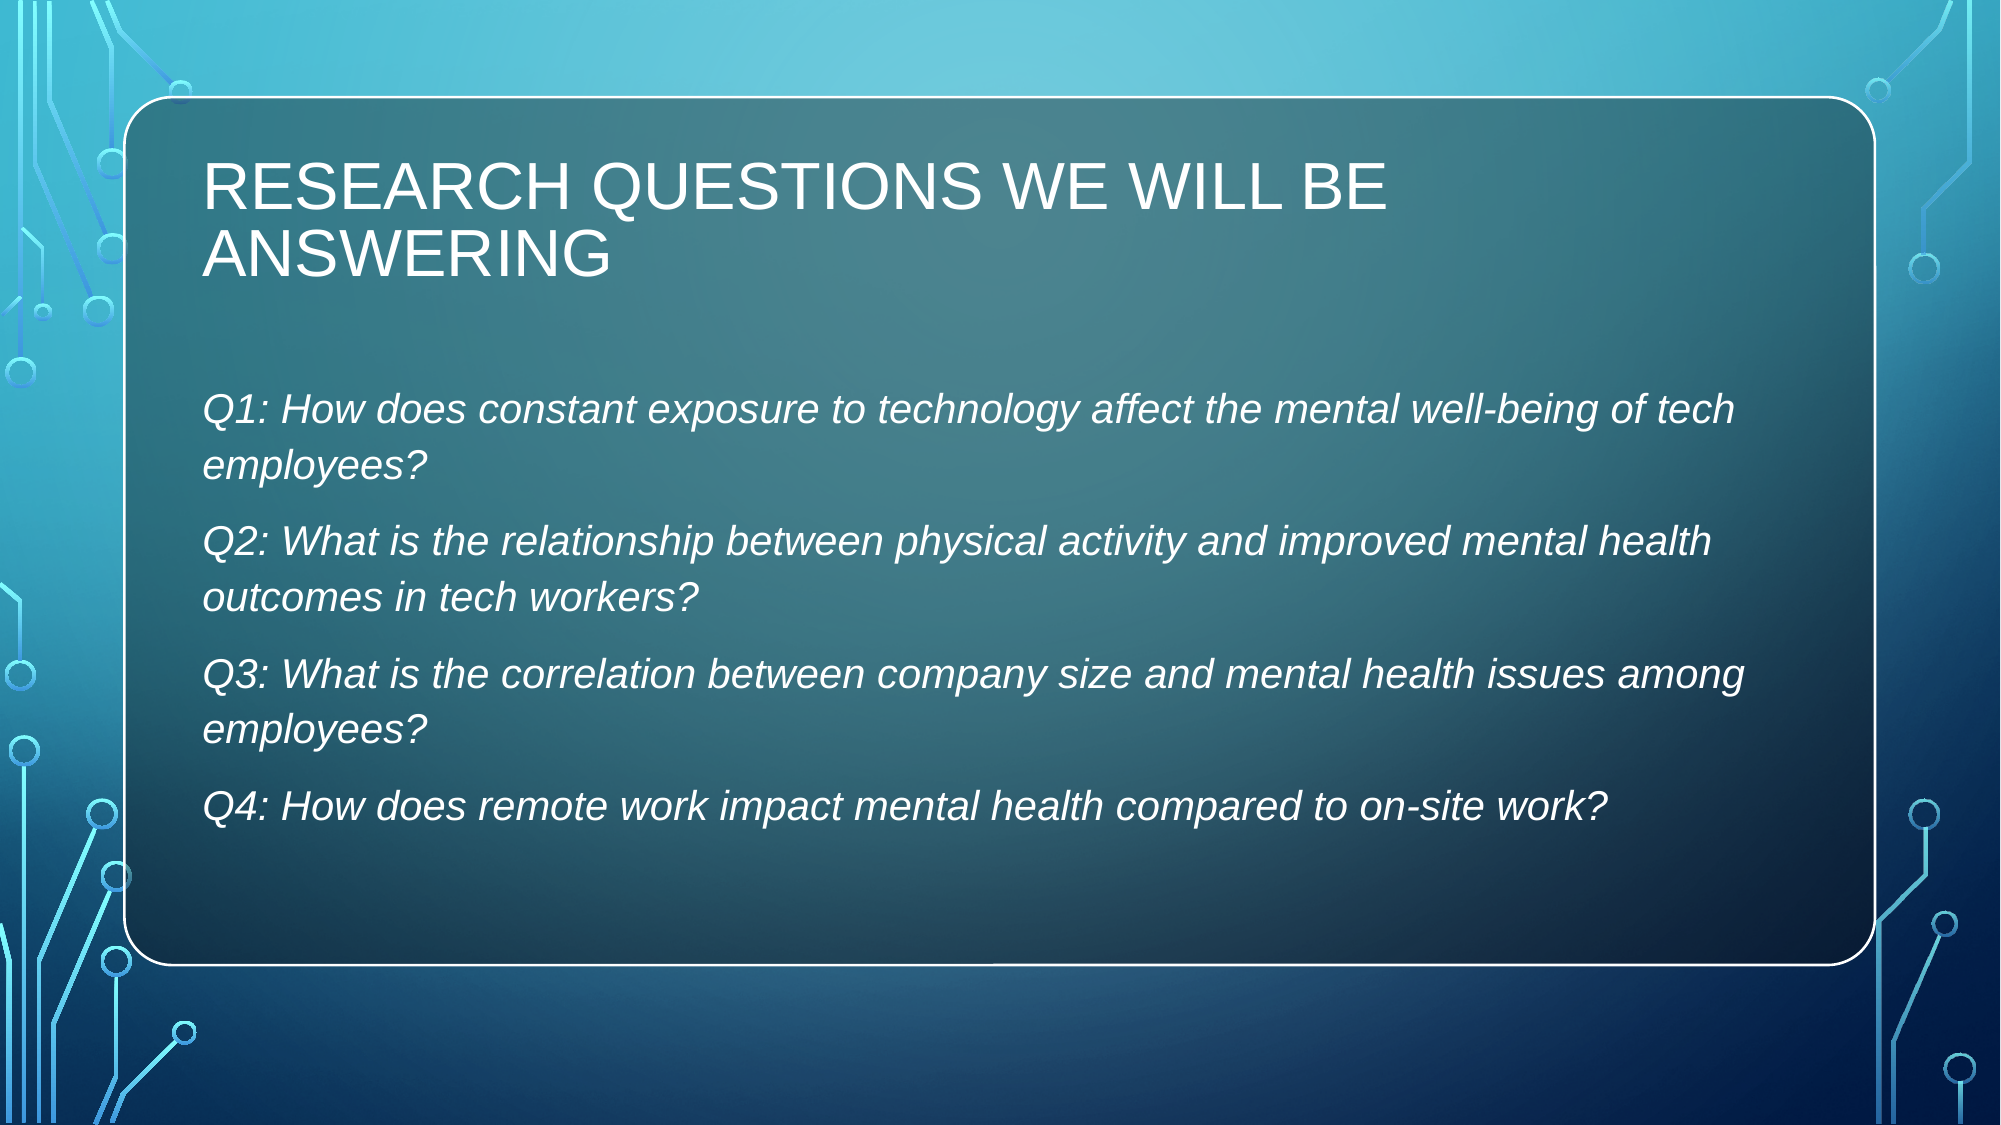

# Research Questions we will be answering
Q1: How does constant exposure to technology affect the mental well-being of tech employees?
Q2: What is the relationship between physical activity and improved mental health outcomes in tech workers?
Q3: What is the correlation between company size and mental health issues among employees?
Q4: How does remote work impact mental health compared to on-site work?